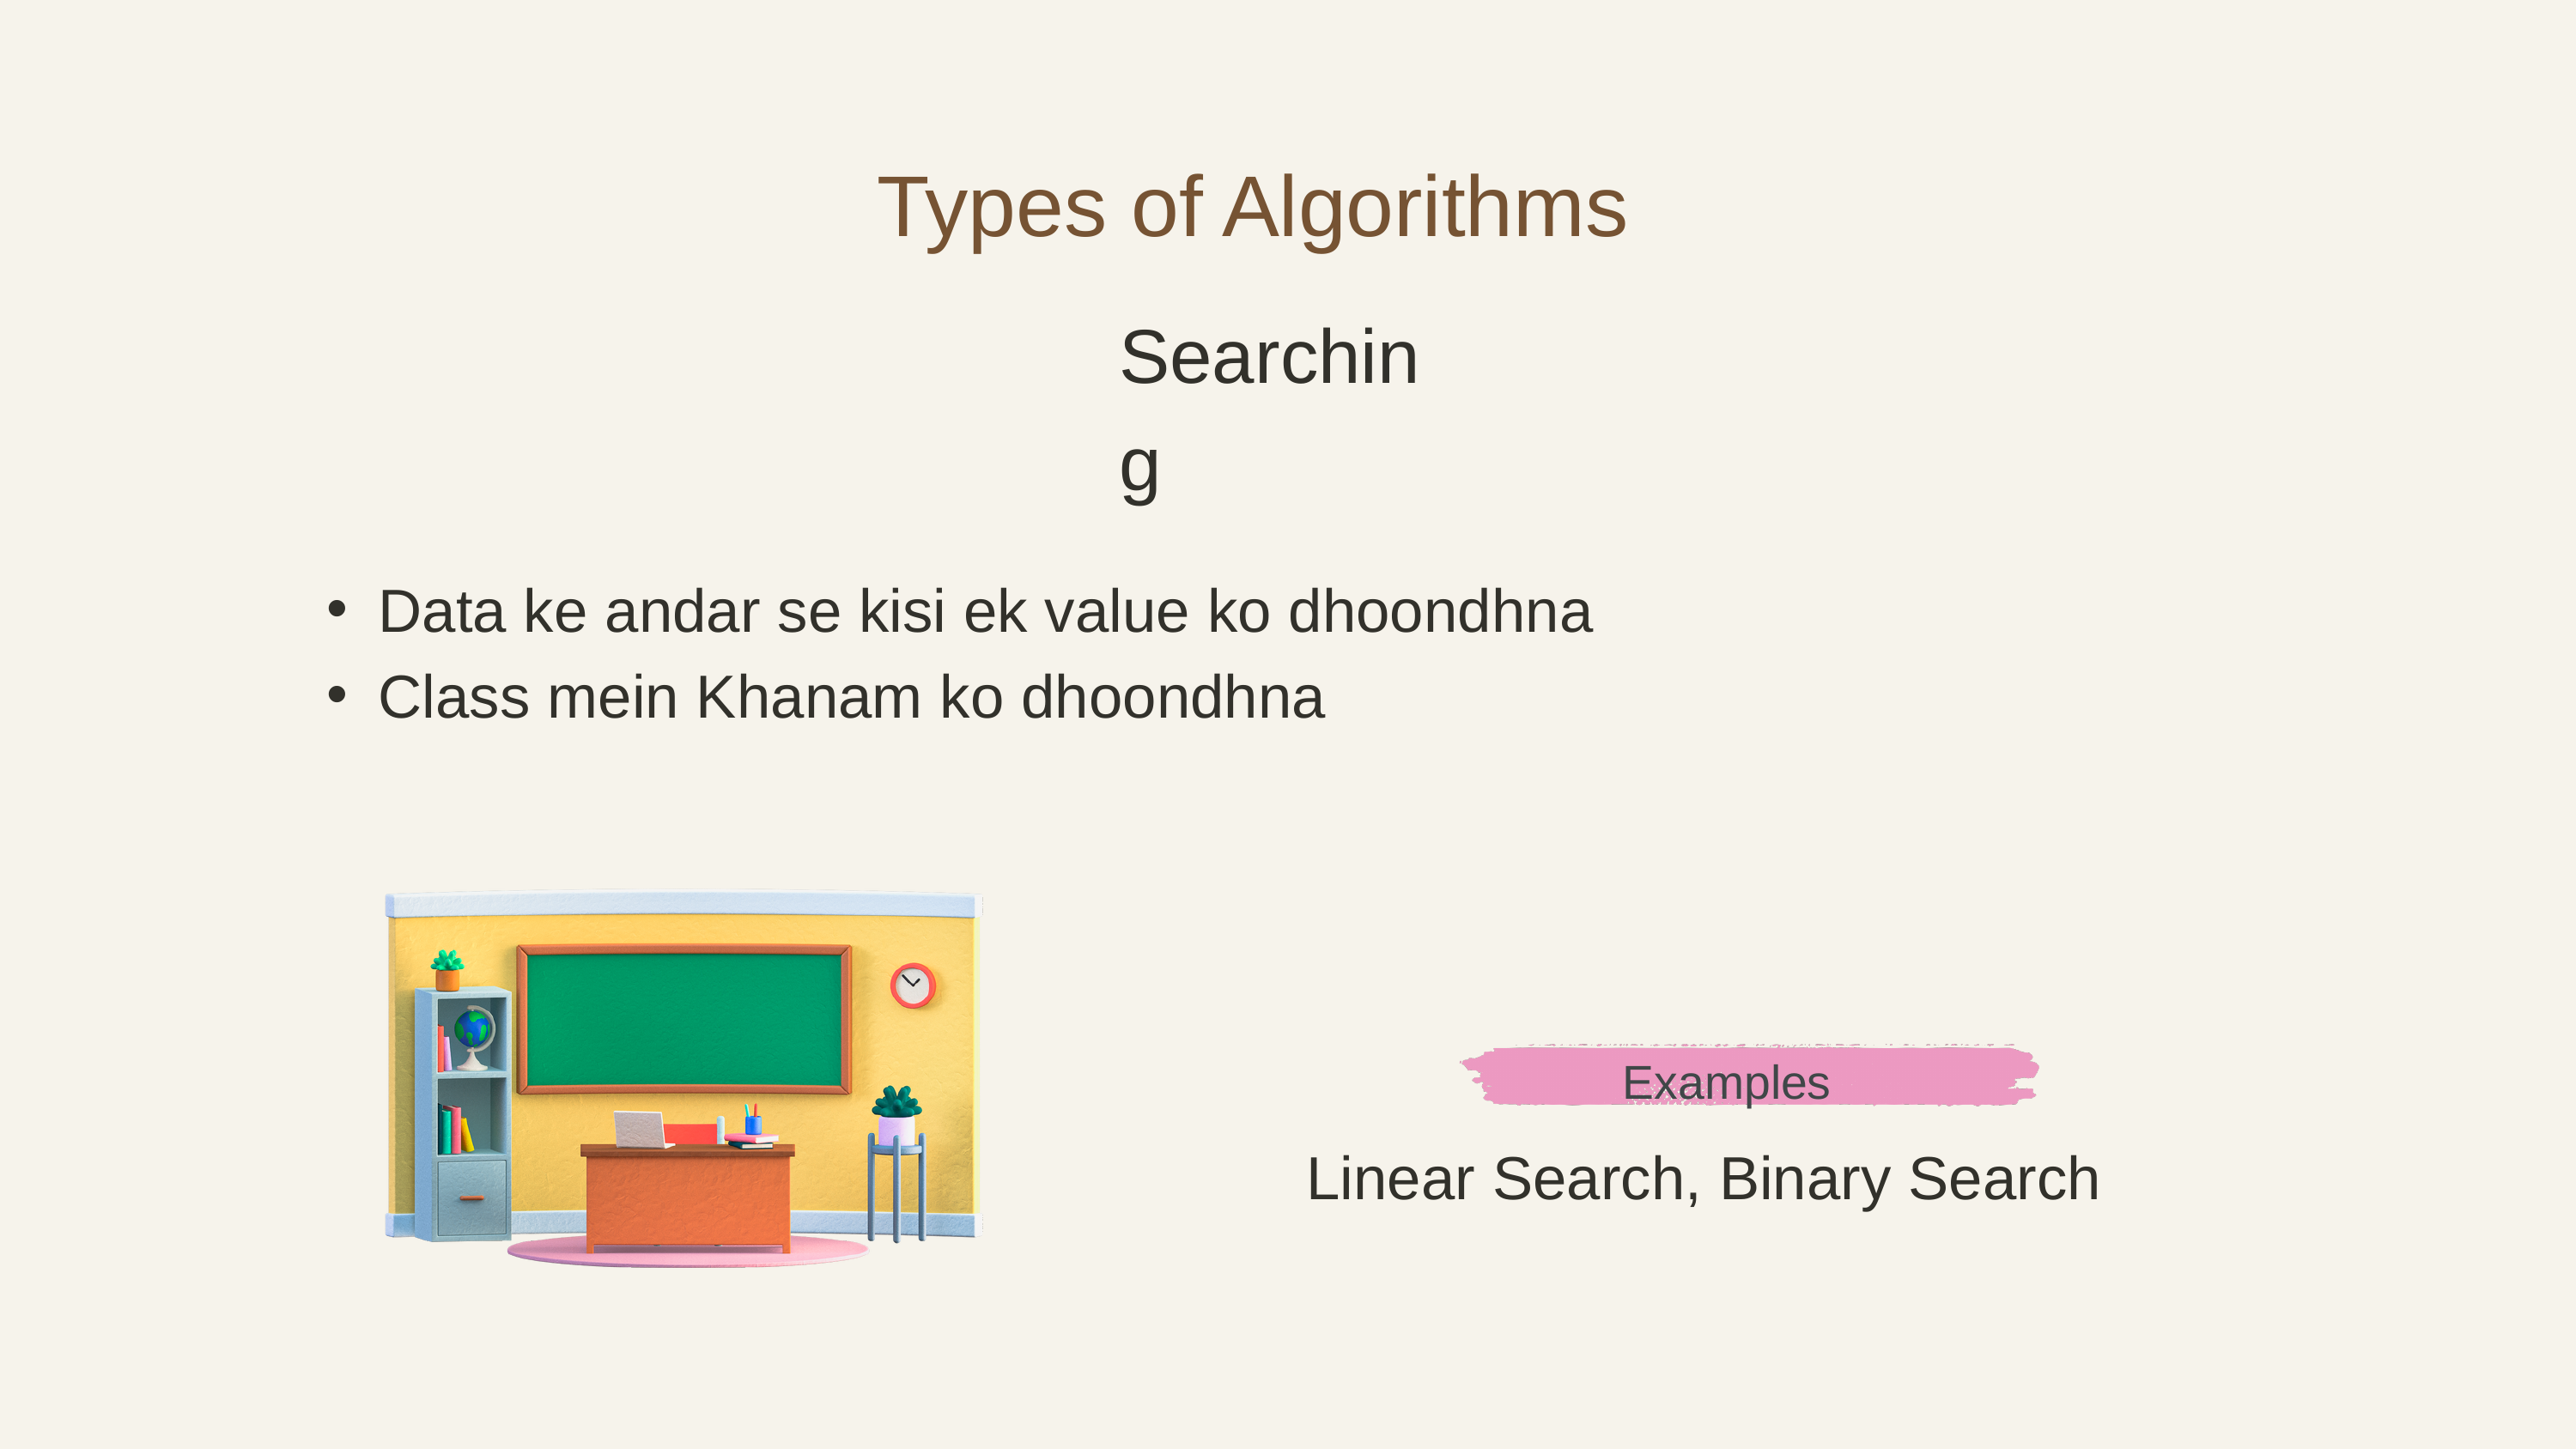

Types of Algorithms
Searching
Data ke andar se kisi ek value ko dhoondhna
Class mein Khanam ko dhoondhna

Examples

Linear Search, Binary Search